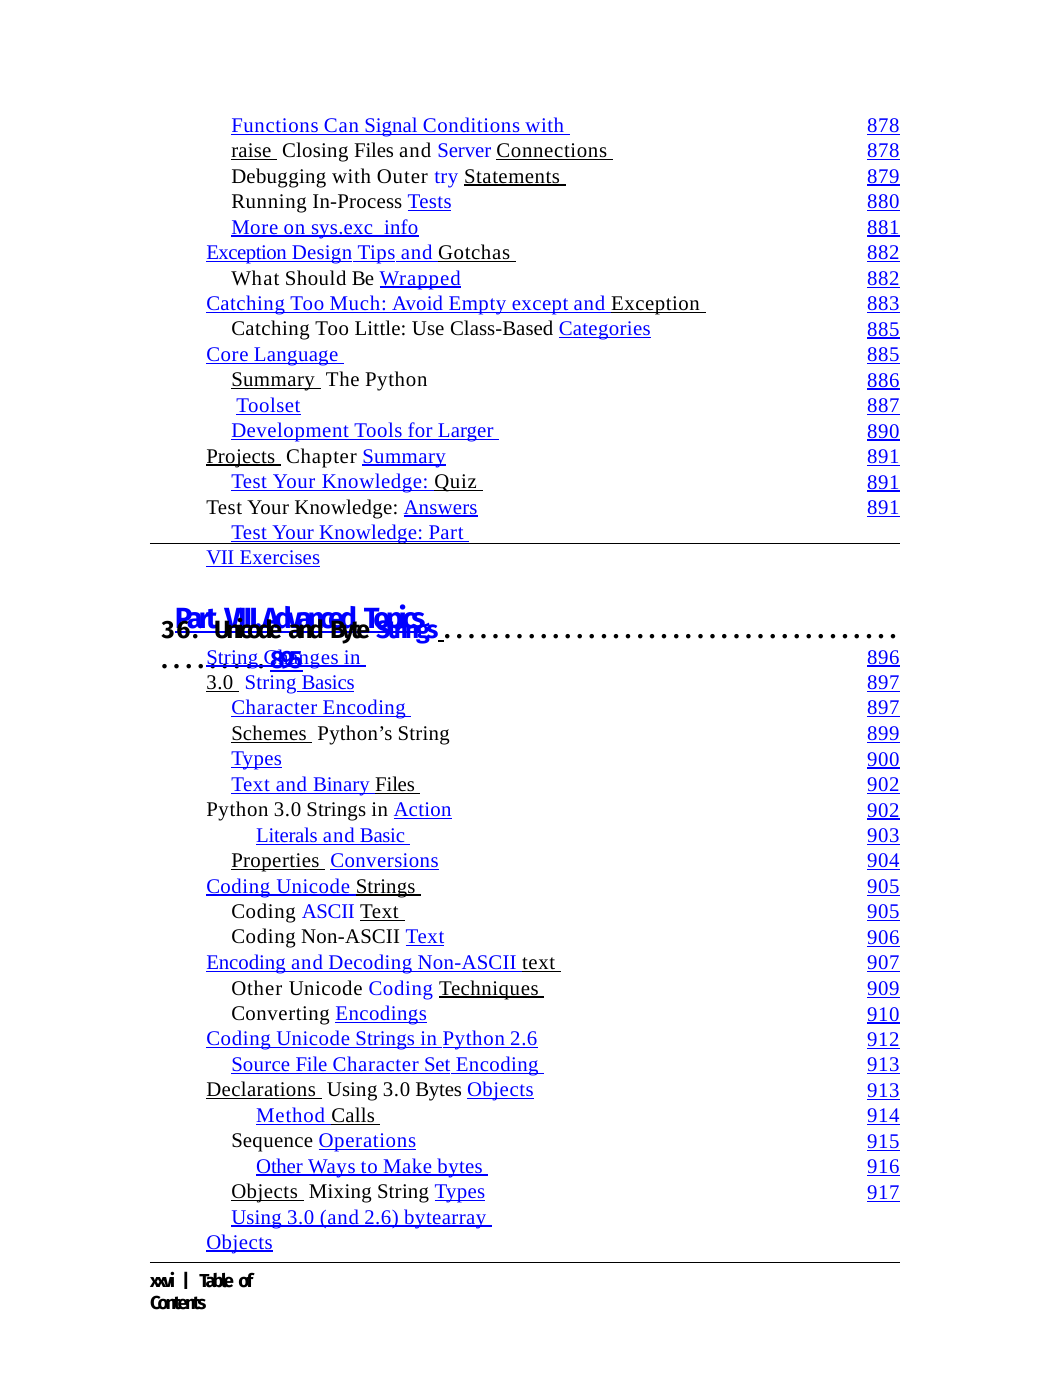

Functions Can Signal Conditions with raise  Closing Files and Server Connections  Debugging with Outer try Statements  Running In-Process Tests
More on sys.exc_info
Exception Design Tips and Gotchas  What Should Be Wrapped
Catching Too Much: Avoid Empty except and Exception  Catching Too Little: Use Class-Based Categories
Core Language Summary  The Python Toolset
Development Tools for Larger Projects  Chapter Summary
Test Your Knowledge: Quiz  Test Your Knowledge: Answers
Test Your Knowledge: Part VII Exercises

Part VIII.	Advanced Topics
878
878
879
880
881
882
882
883
885
885
886
887
890
891
891
891

36.  Unicode and Byte Strings . . . . . . . . . . . . . . . . . . . . . . . . . . . . . . . . . . . . . . . . . . . . . . . 895
String Changes in 3.0  String Basics
Character Encoding Schemes  Python’s String Types
Text and Binary Files  Python 3.0 Strings in Action
Literals and Basic Properties  Conversions
Coding Unicode Strings  Coding ASCII Text  Coding Non-ASCII Text
Encoding and Decoding Non-ASCII text  Other Unicode Coding Techniques  Converting Encodings
Coding Unicode Strings in Python 2.6
Source File Character Set Encoding Declarations  Using 3.0 Bytes Objects
Method Calls  Sequence Operations
Other Ways to Make bytes Objects  Mixing String Types
Using 3.0 (and 2.6) bytearray Objects
896
897
897
899
900
902
902
903
904
905
905
906
907
909
910
912
913
913
914
915
916
917

xxvi  |  Table of Contents